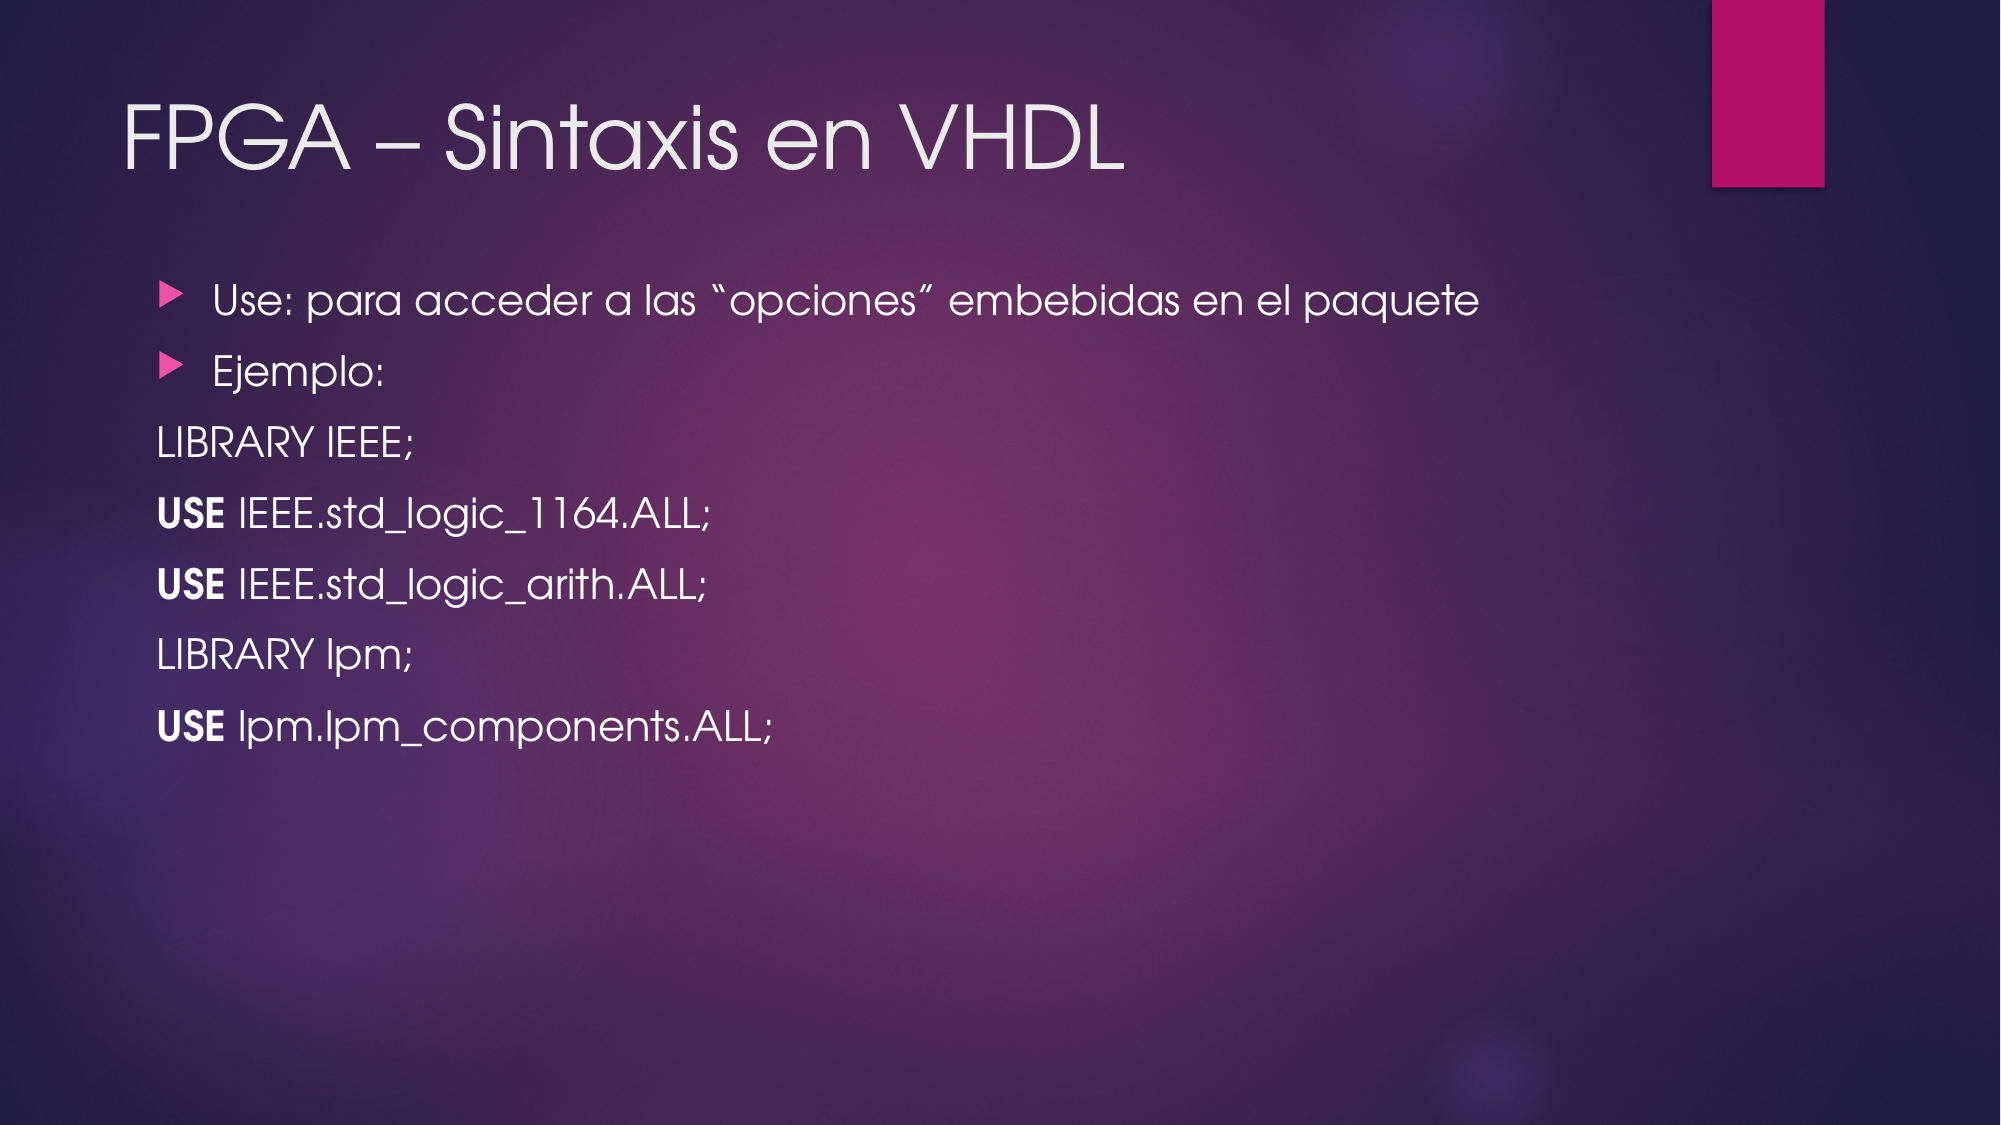

# FPGA – Sintaxis en VHDL
Use: para acceder a las “opciones” embebidas en el paquete
Ejemplo:
LIBRARY IEEE;
USE IEEE.std_logic_1164.ALL;
USE IEEE.std_logic_arith.ALL;
LIBRARY lpm;
USE lpm.lpm_components.ALL;